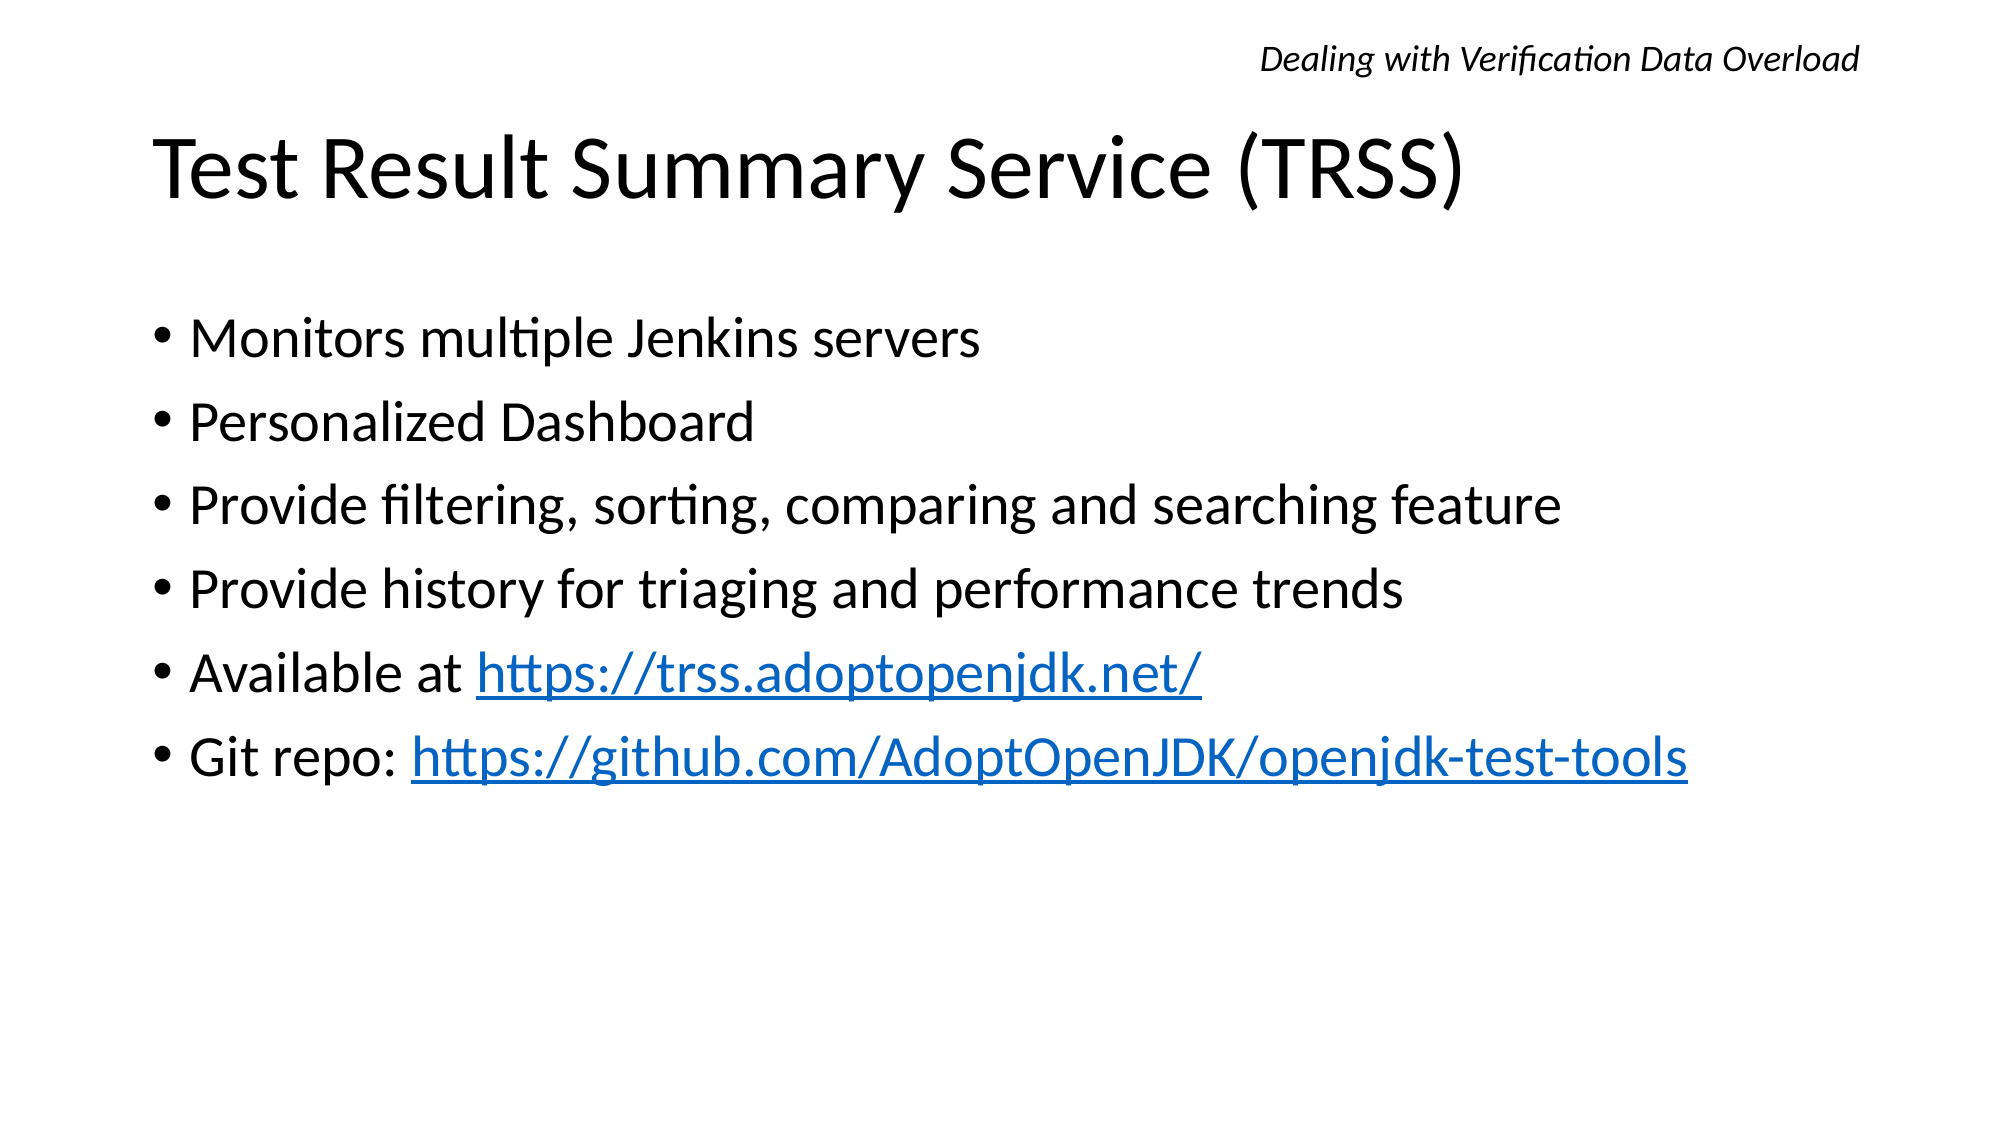

Dealing with Verification Data Overload
# Test Result Summary Service (TRSS)
Monitors multiple Jenkins servers
Personalized Dashboard
Provide filtering, sorting, comparing and searching feature
Provide history for triaging and performance trends
Available at https://trss.adoptopenjdk.net/
Git repo: https://github.com/AdoptOpenJDK/openjdk-test-tools

21